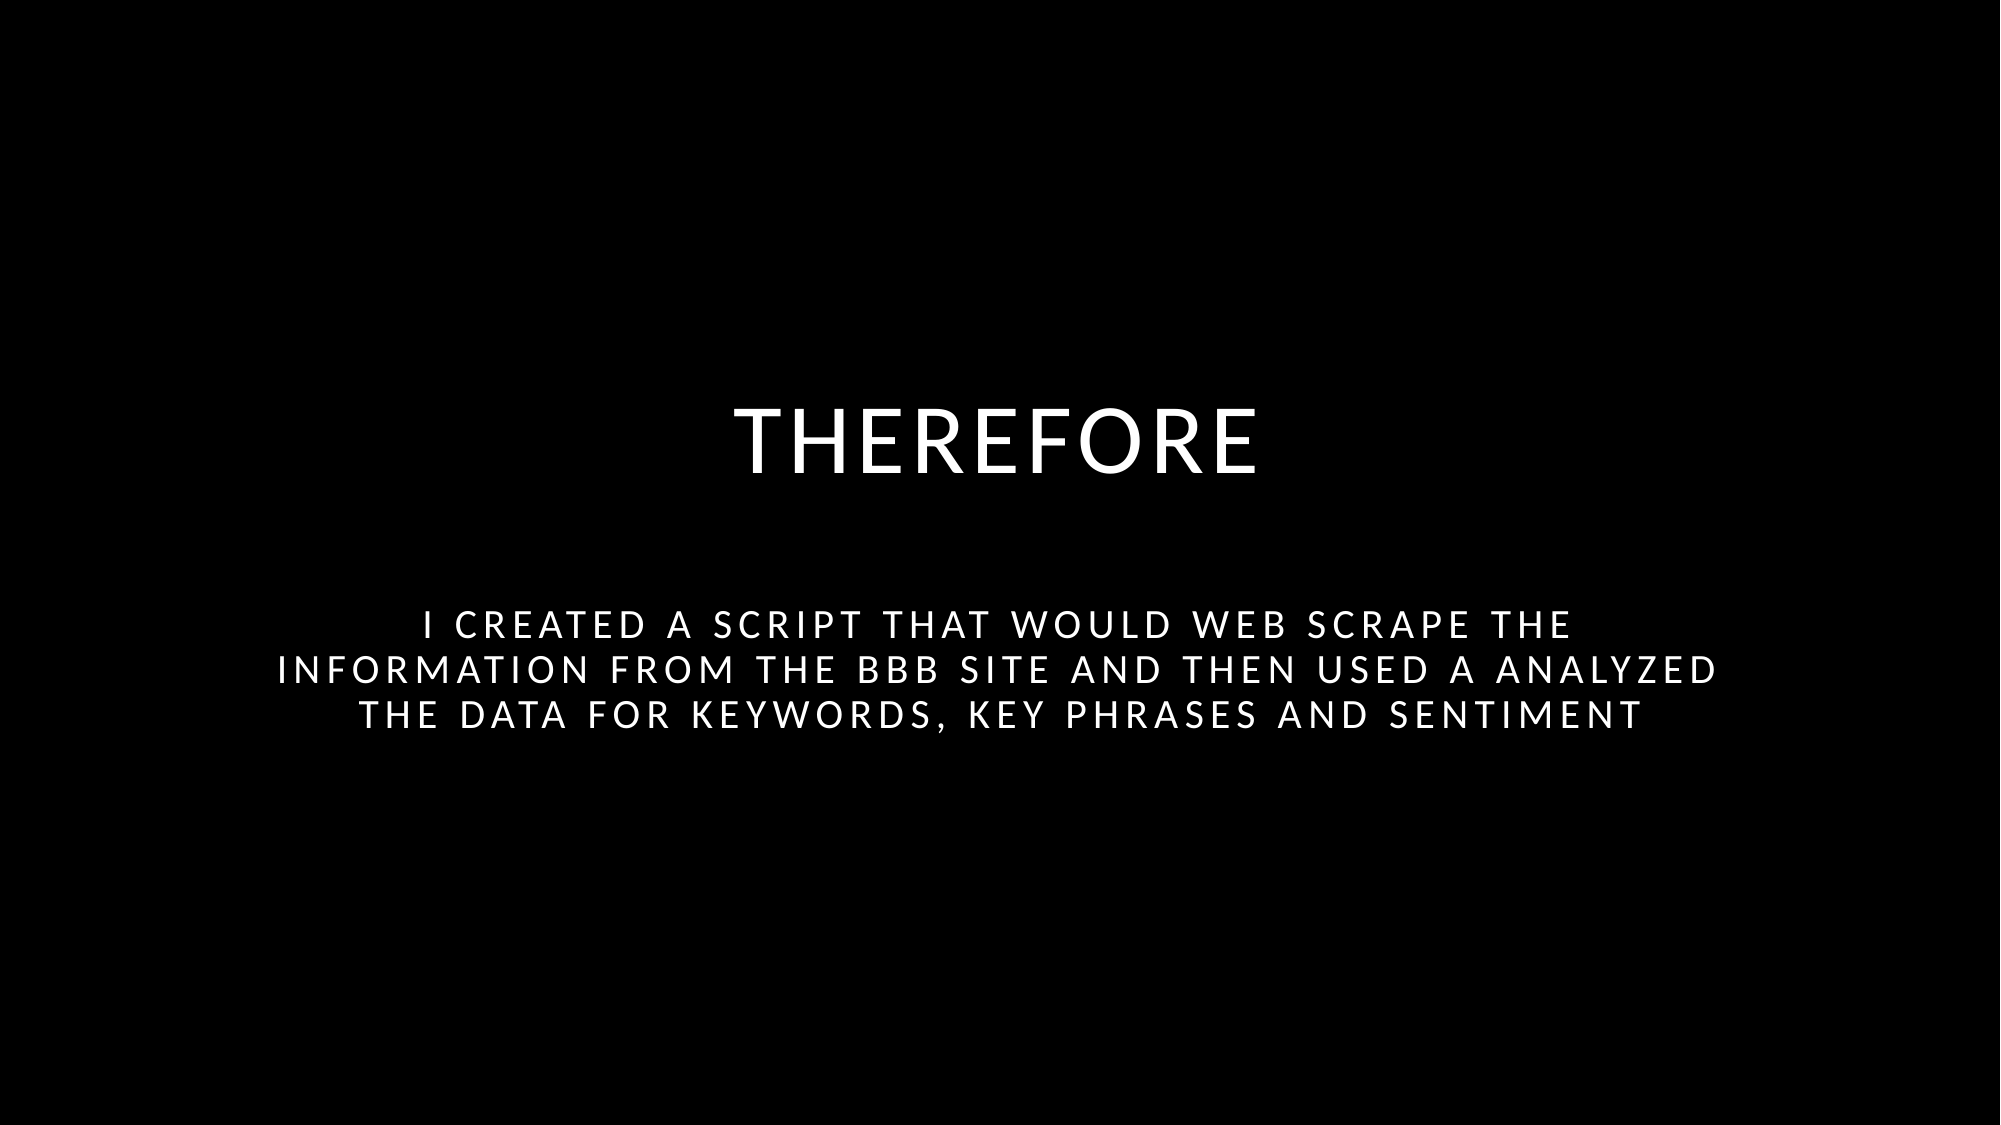

# Therefore I created a script that would web scrape the information from the bBB site and then used a analyzed the data for Keywords, key phrases and Sentiment